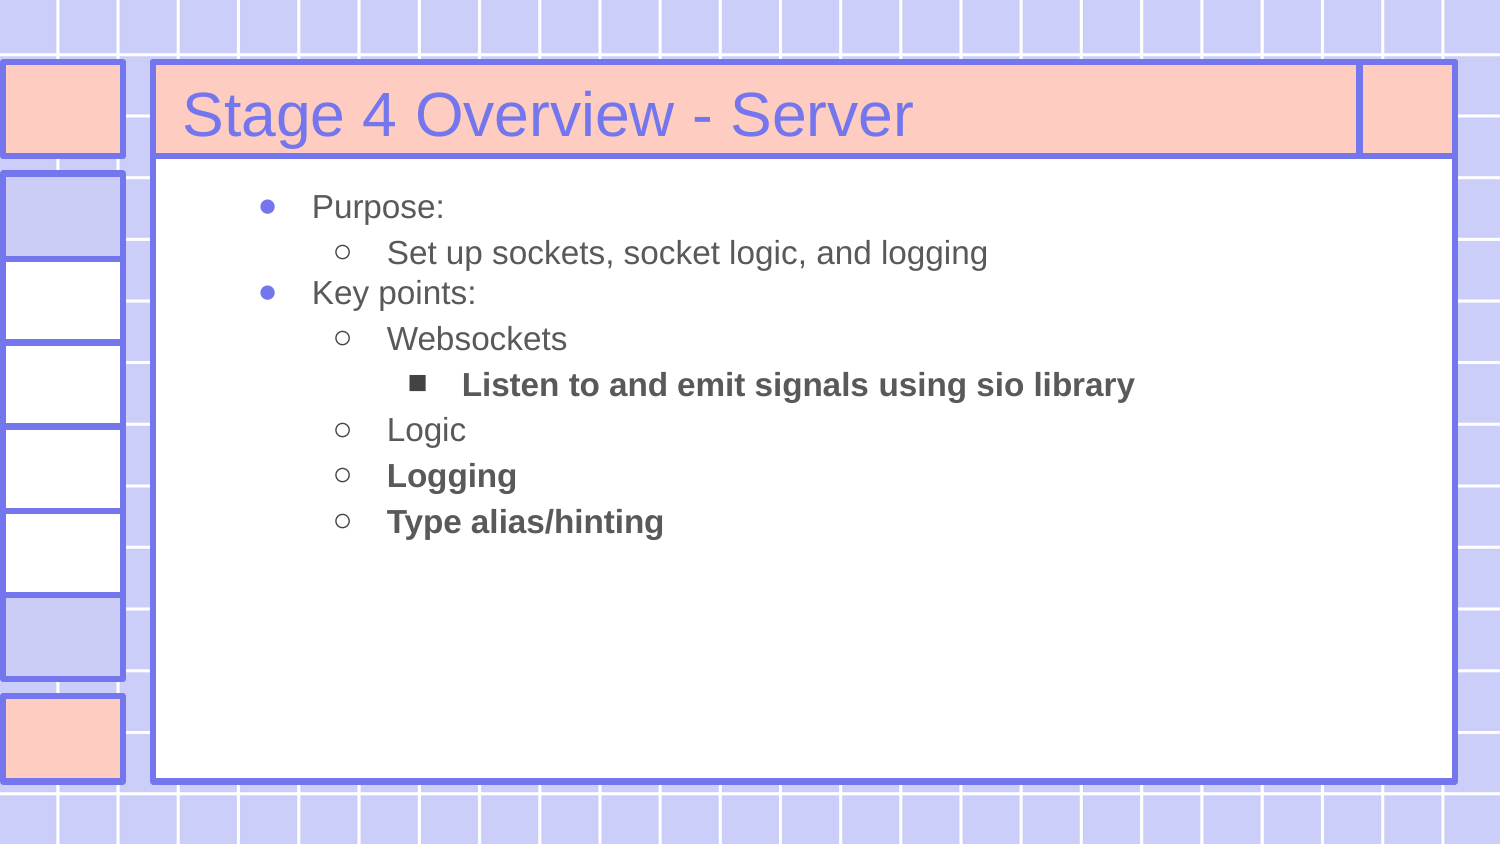

# Stage 4 Overview - Server
Purpose:
Set up sockets, socket logic, and logging
Key points:
Websockets
Listen to and emit signals using sio library
Logic
Logging
Type alias/hinting